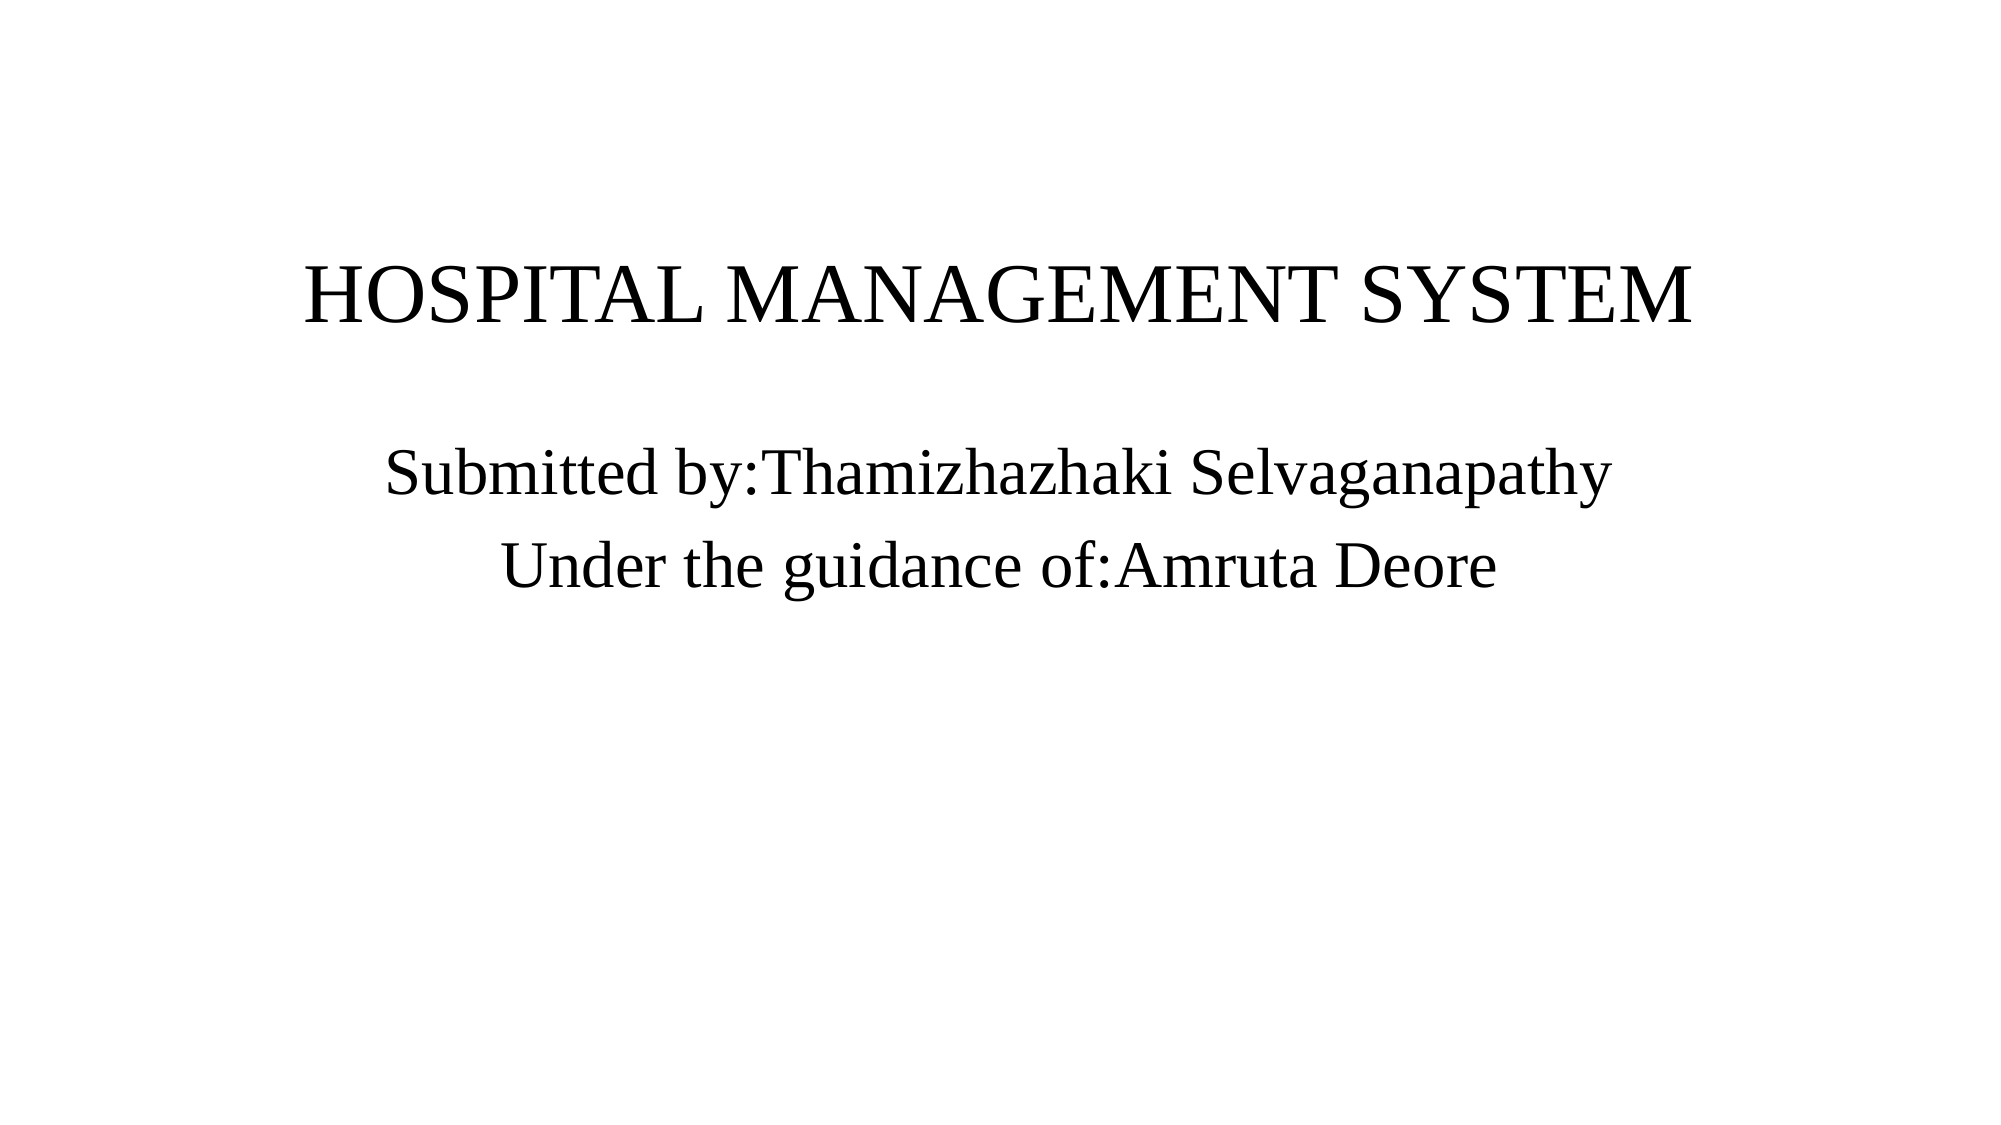

# HOSPITAL MANAGEMENT SYSTEM
Submitted by:Thamizhazhaki Selvaganapathy
Under the guidance of:Amruta Deore